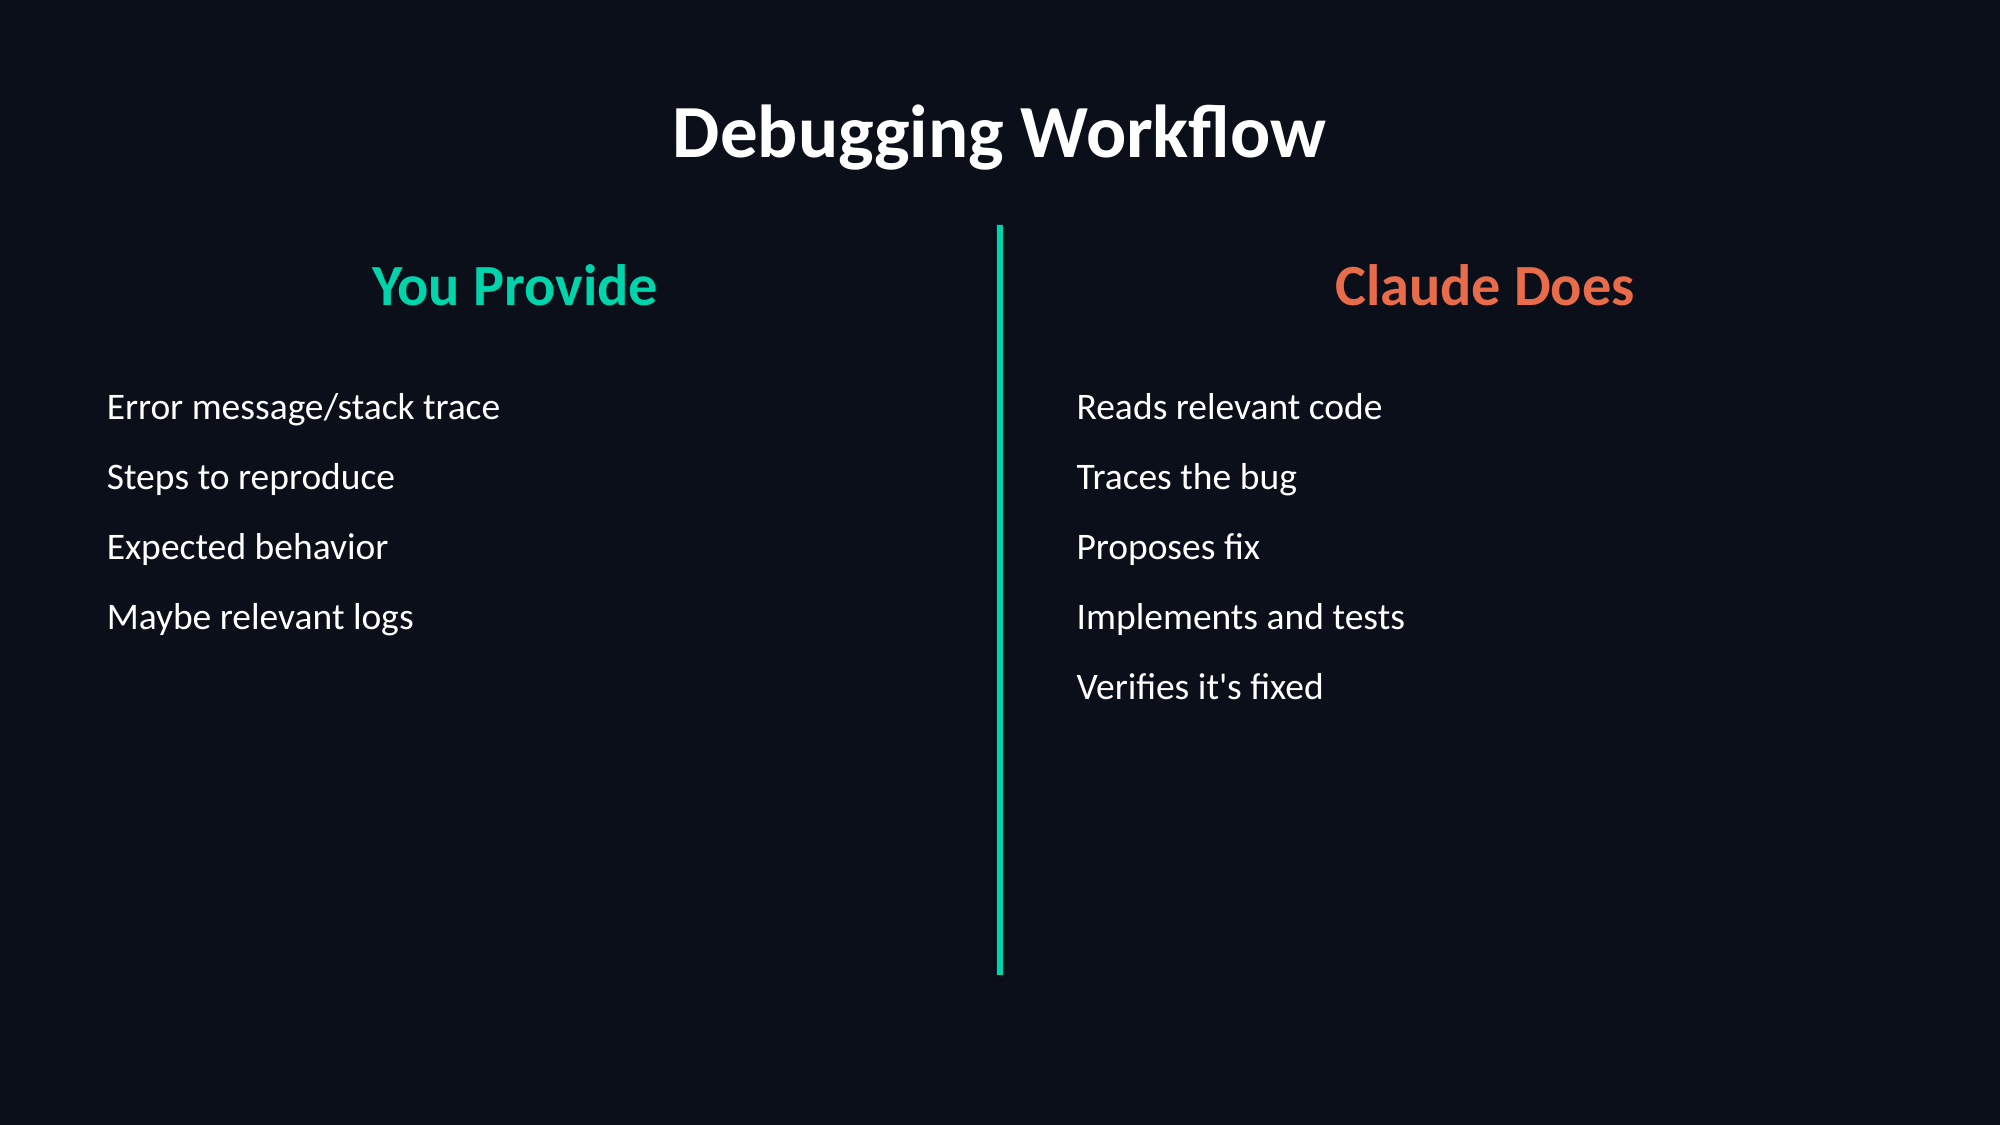

Debugging Workflow

You Provide
Claude Does
  Error message/stack trace
  Steps to reproduce
  Expected behavior
  Maybe relevant logs
  Reads relevant code
  Traces the bug
  Proposes fix
  Implements and tests
  Verifies it's fixed